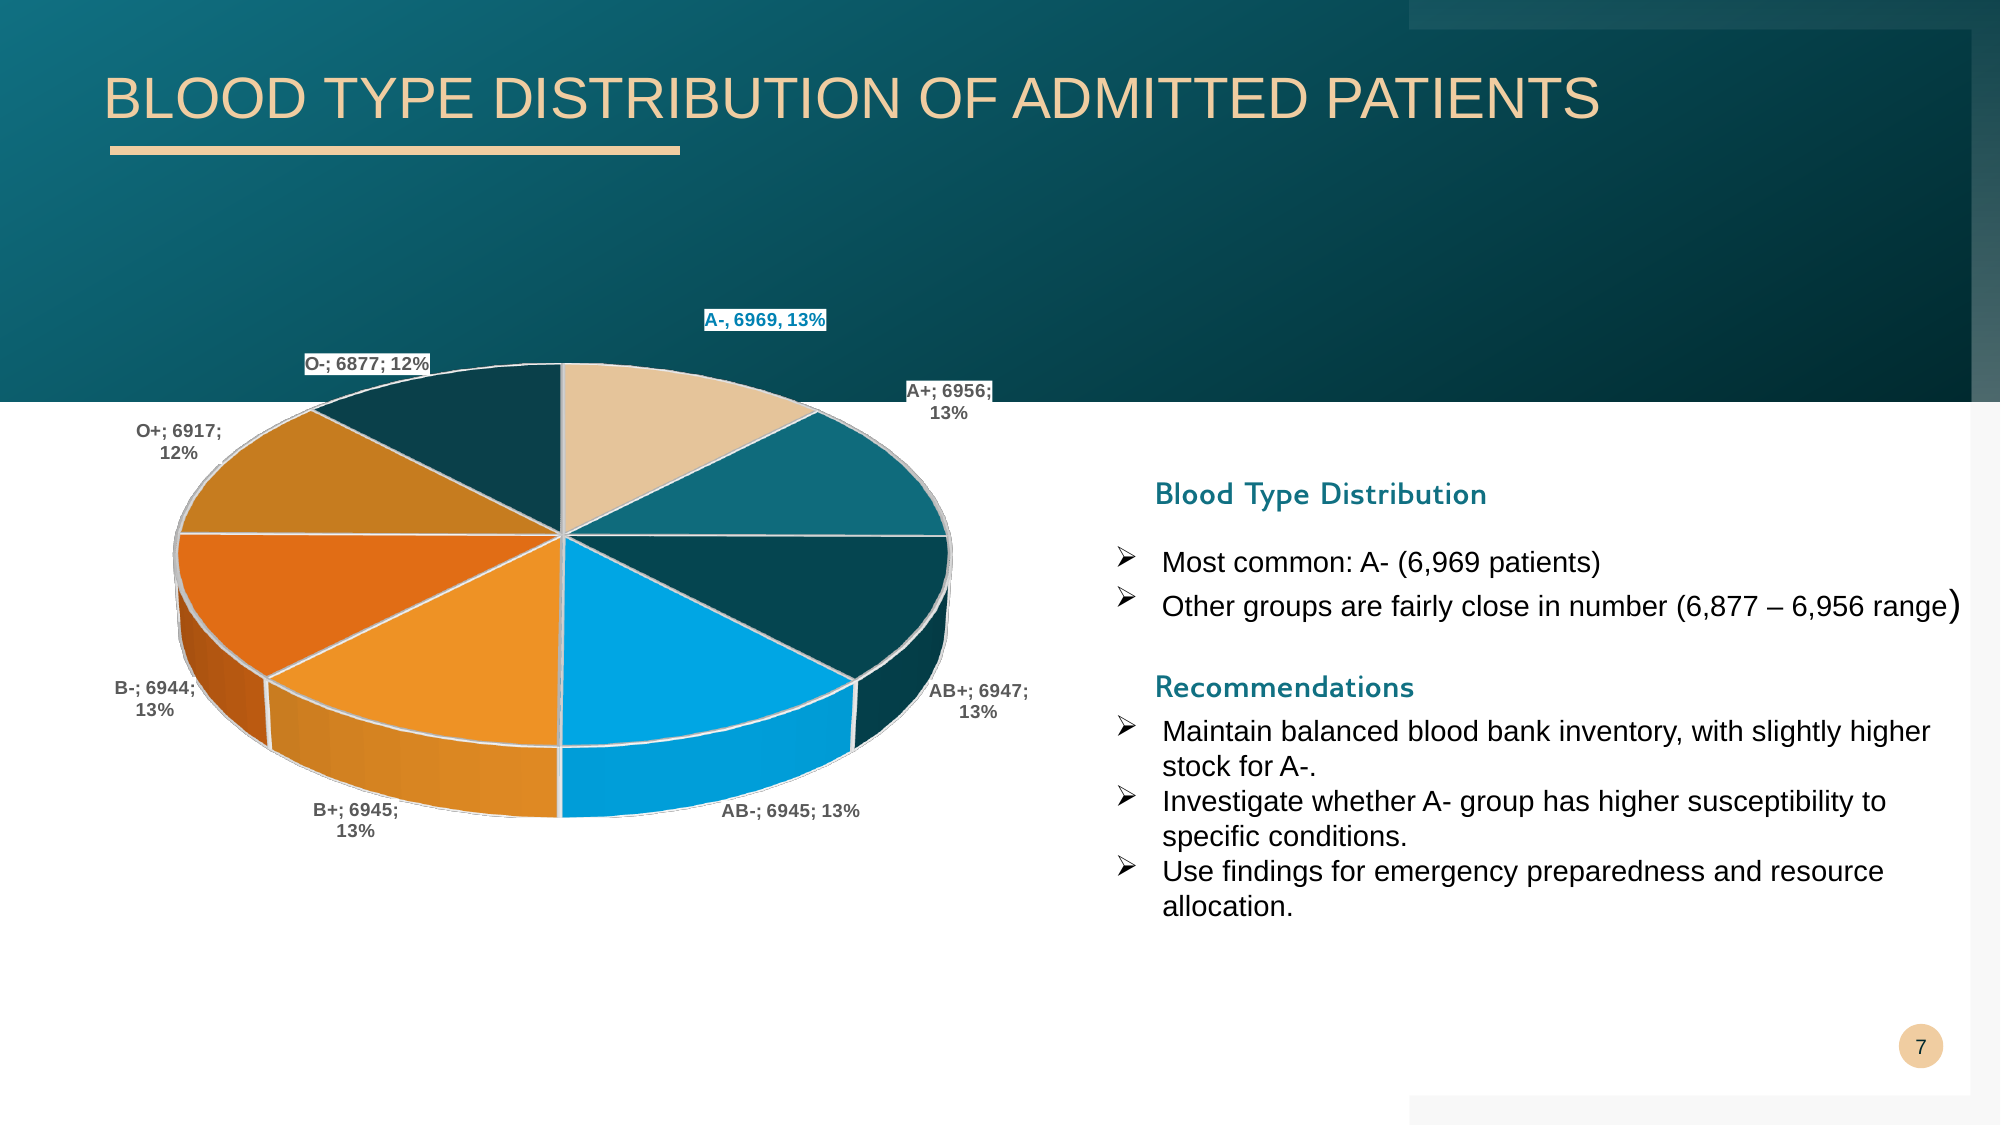

[unsupported chart]

BLOOD TYPE DISTRIBUTION OF ADMITTED PATIENTS

Blood Type Distribution
Most common: A- (6,969 patients)
Other groups are fairly close in number (6,877 – 6,956 range)
Recommendations
Maintain balanced blood bank inventory, with slightly higher stock for A-.
Investigate whether A- group has higher susceptibility to specific conditions.
Use findings for emergency preparedness and resource allocation.
7